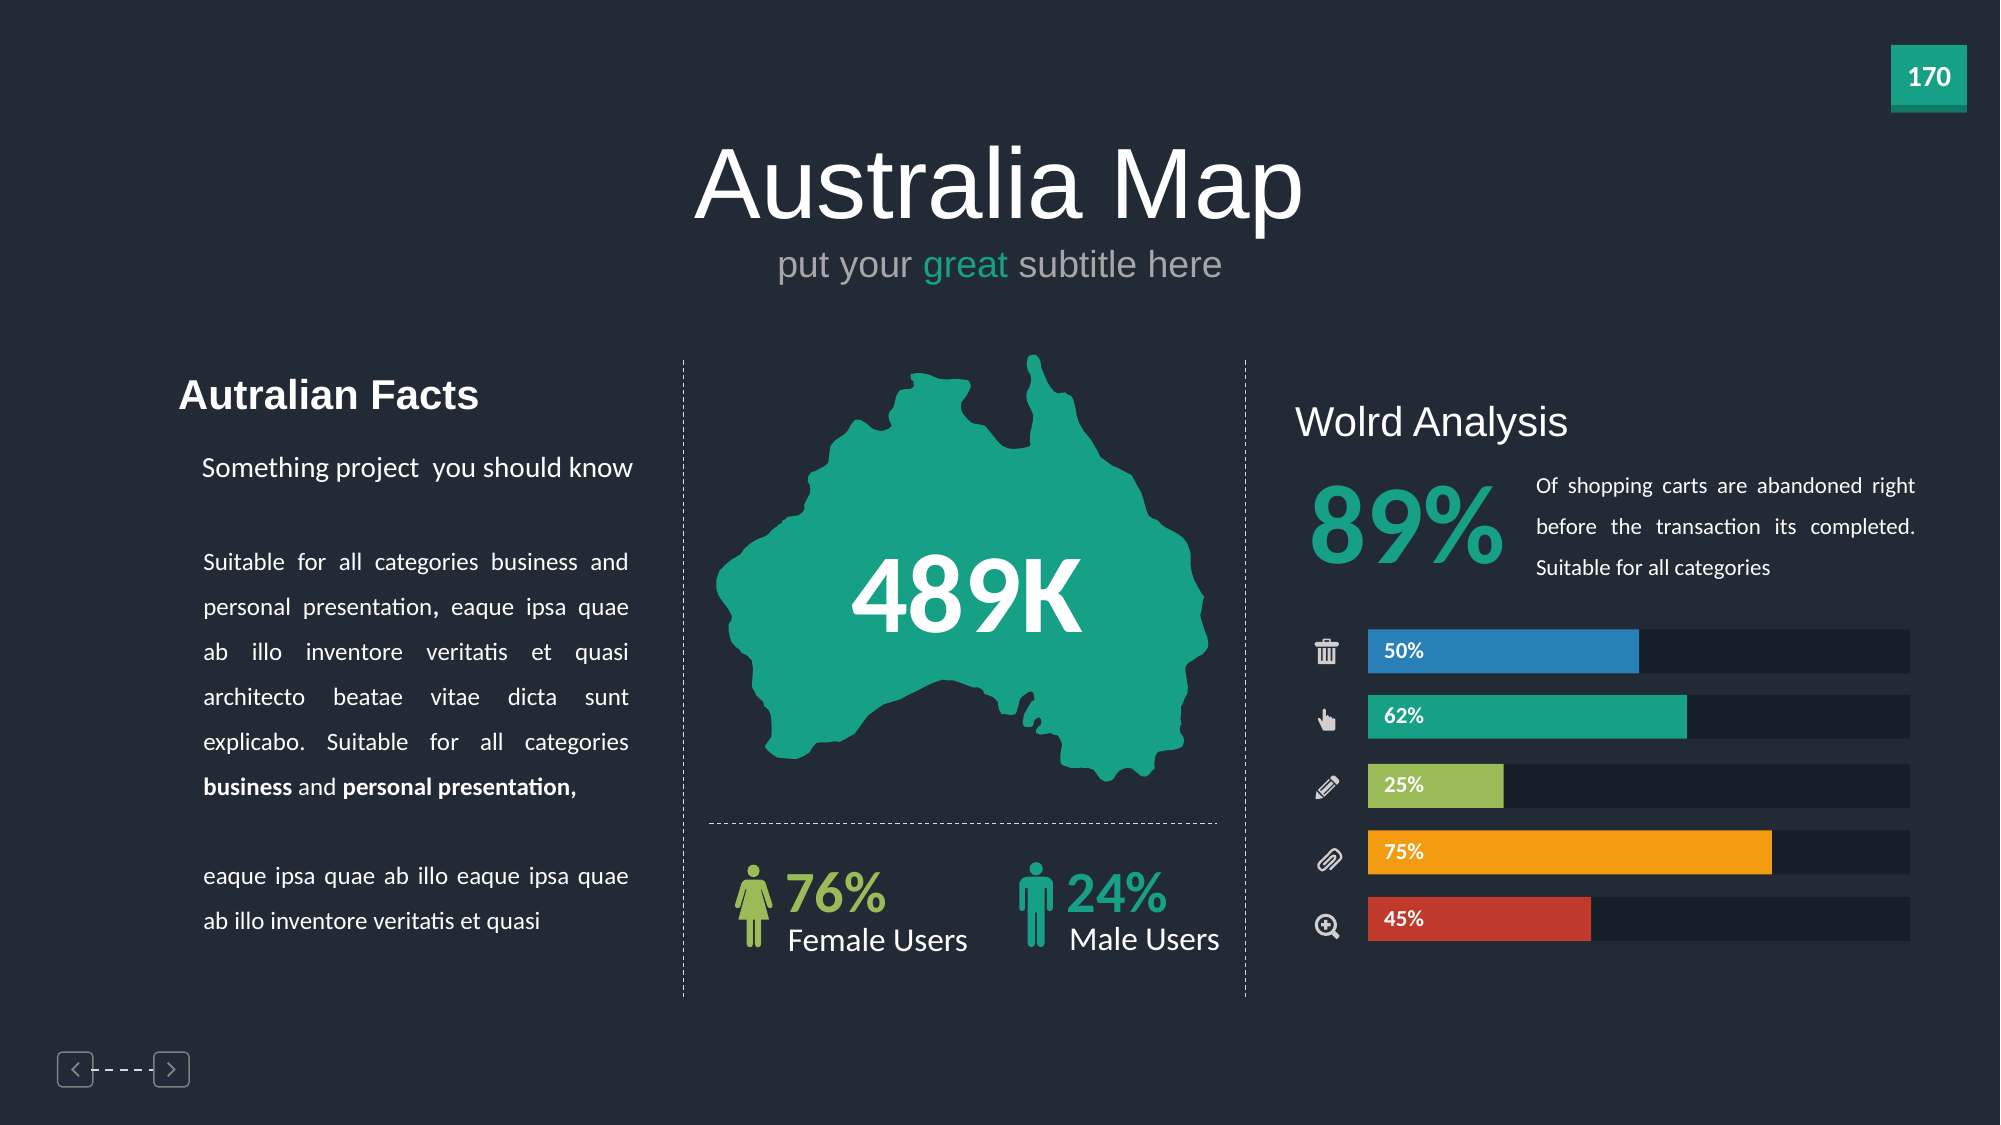

Australia Map
put your great subtitle here
Autralian Facts

Wolrd Analysis
Something project  you should know
89%
Of shopping carts are abandoned right before the transaction its completed. Suitable for all categories
489K
Suitable for all categories business and personal presentation, eaque ipsa quae ab illo inventore veritatis et quasi architecto beatae vitae dicta sunt explicabo. Suitable for all categories business and personal presentation,

eaque ipsa quae ab illo eaque ipsa quae ab illo inventore veritatis et quasi
50%

62%

25%

75%

24%

Male Users
76%

Female Users
45%